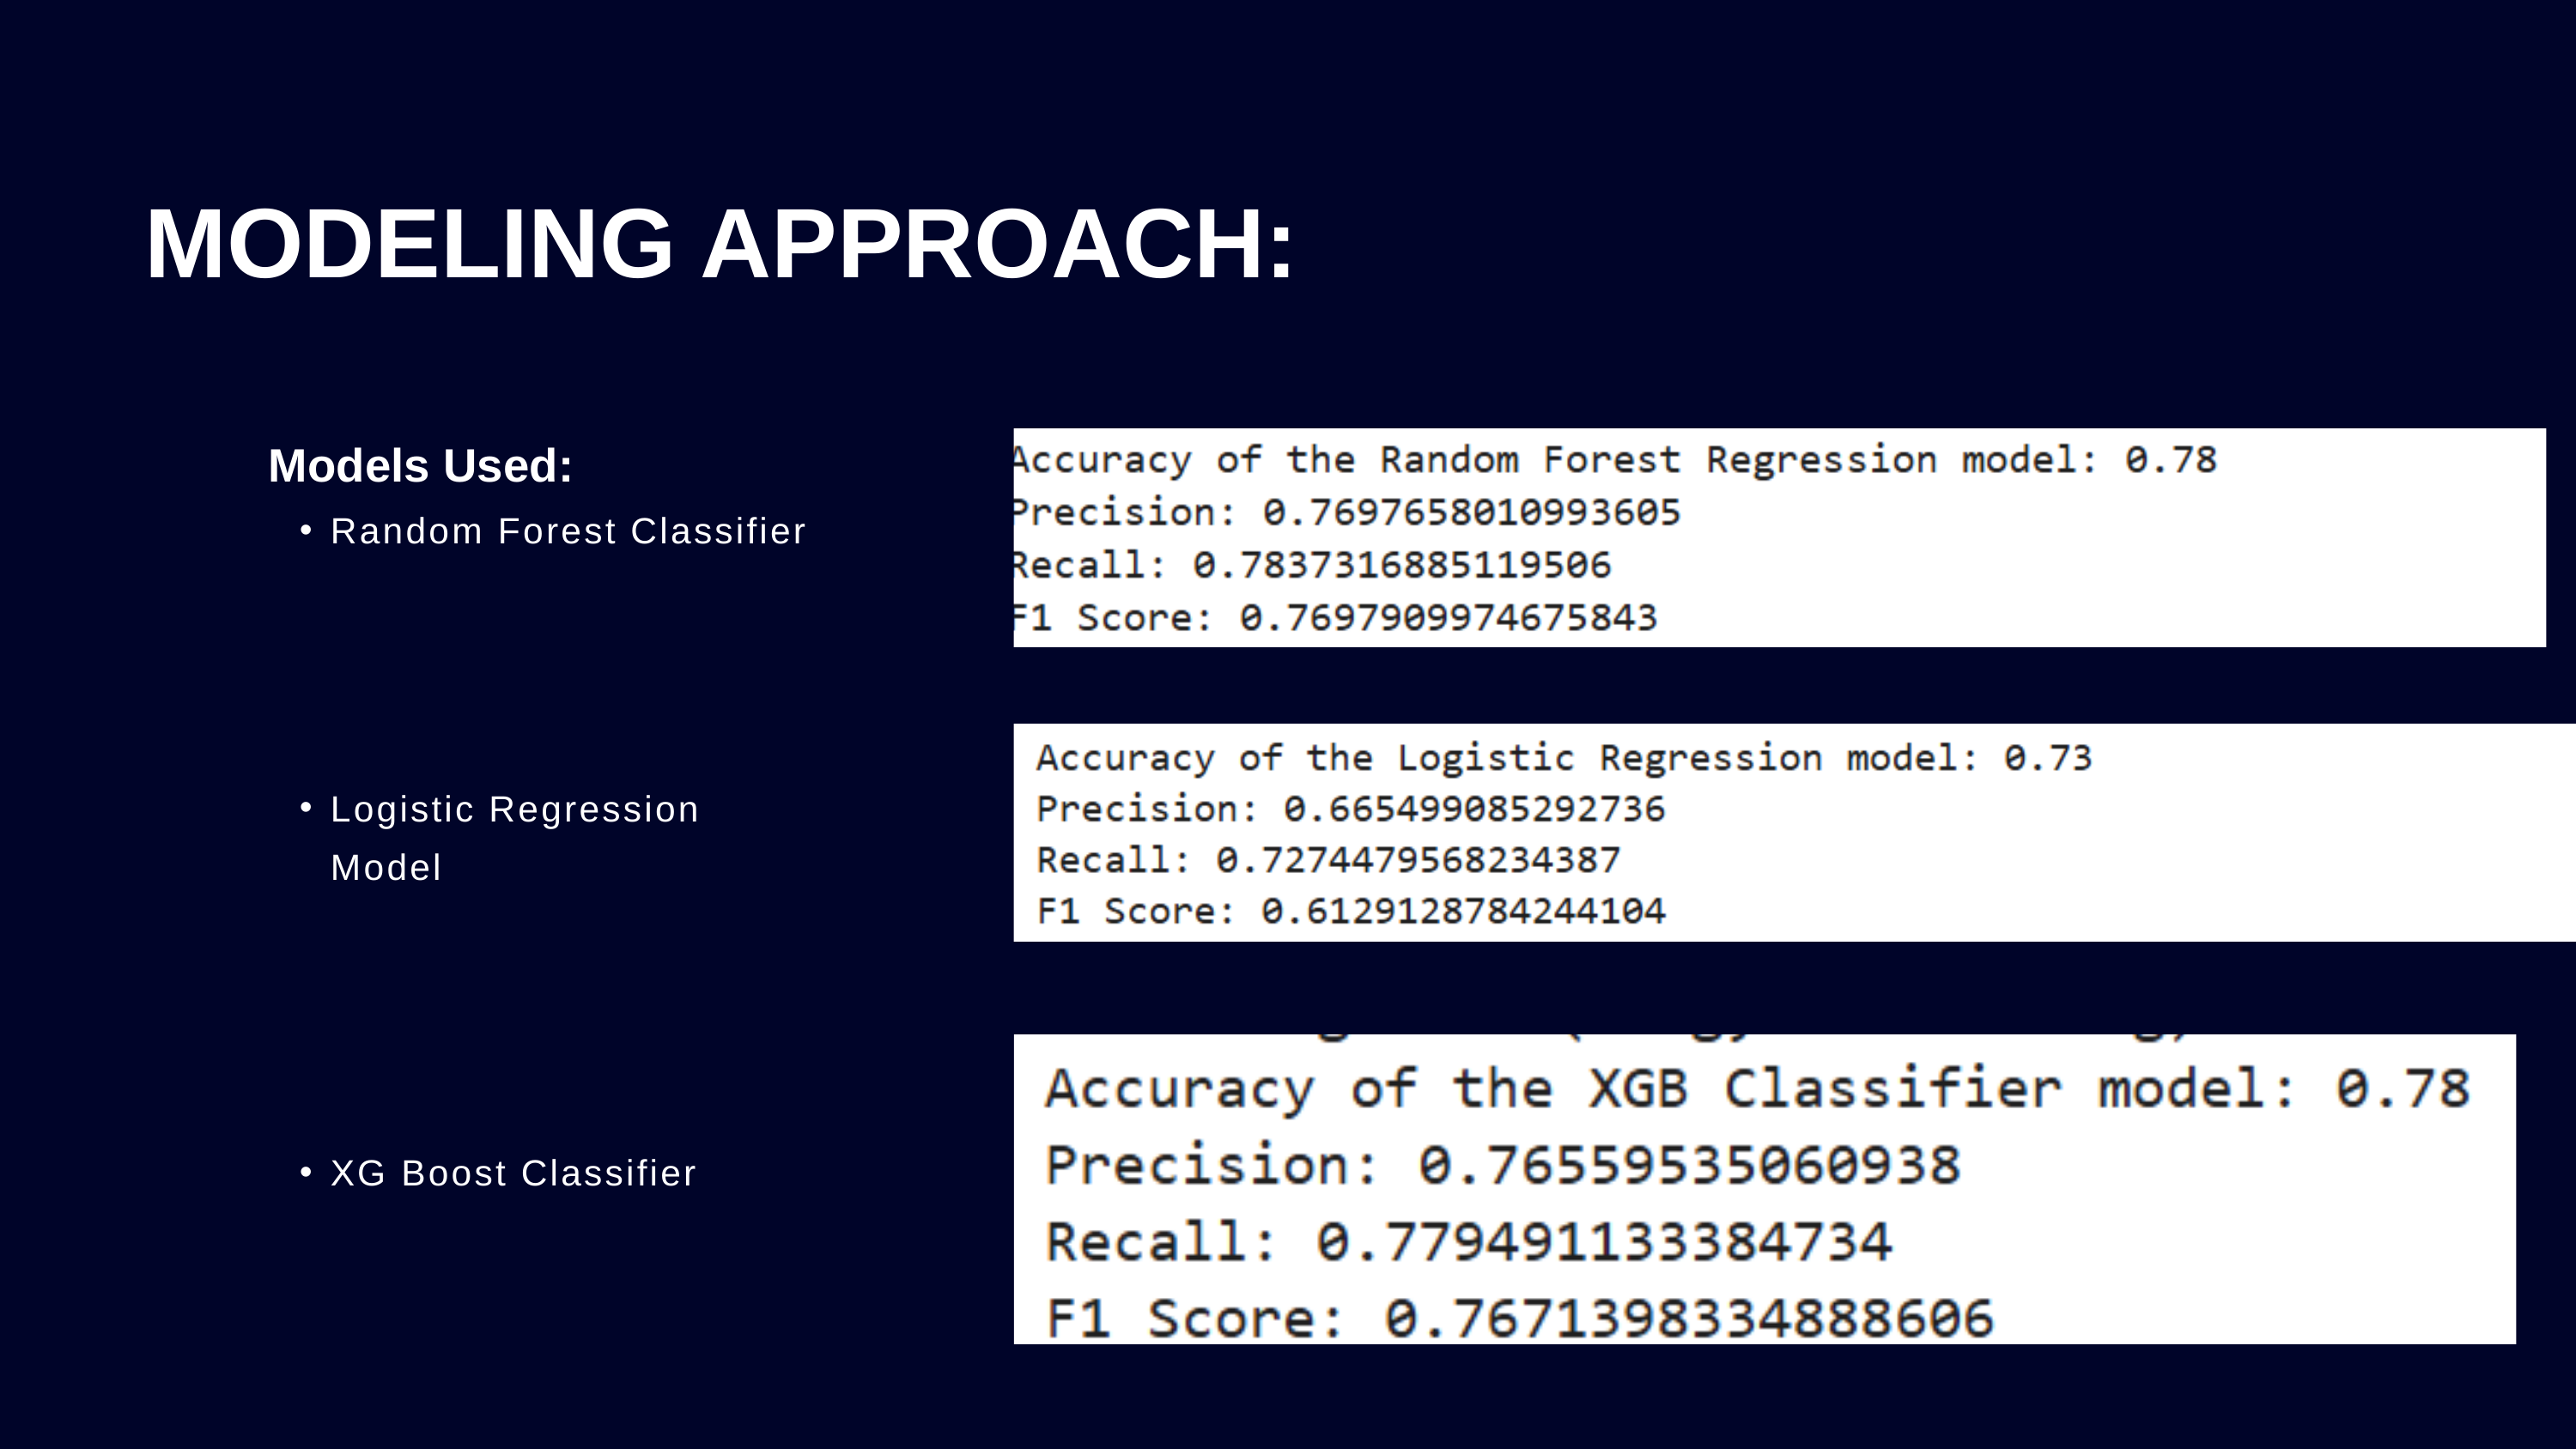

MODELING APPROACH:

Models Used:
Random Forest Classifier

Logistic Regression Model

XG Boost Classifier